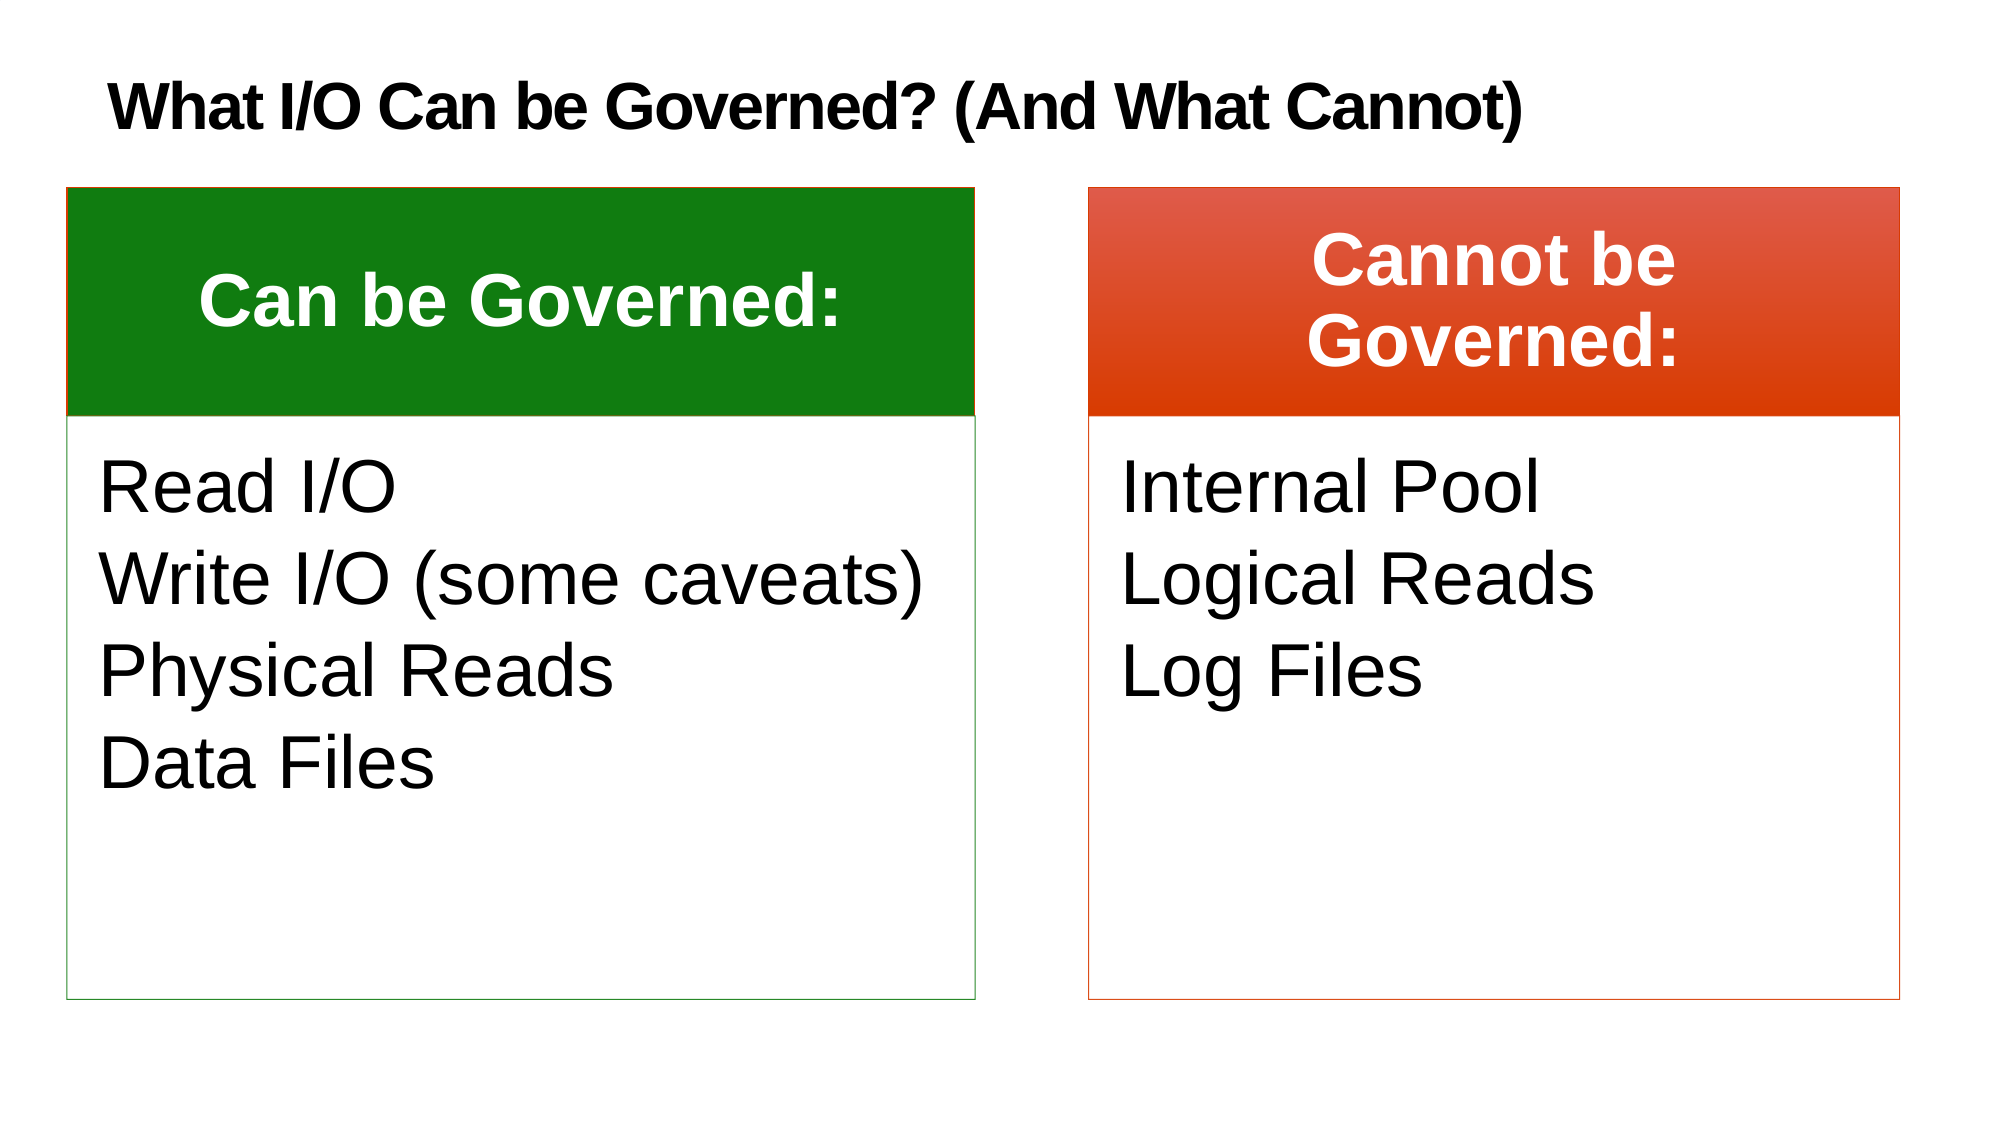

# What I/O Can be Governed? (And What Cannot)
Can be Governed:
Read I/O
Write I/O (some caveats)
Physical Reads
Data Files
Cannot be Governed:
Internal Pool
Logical Reads
Log Files